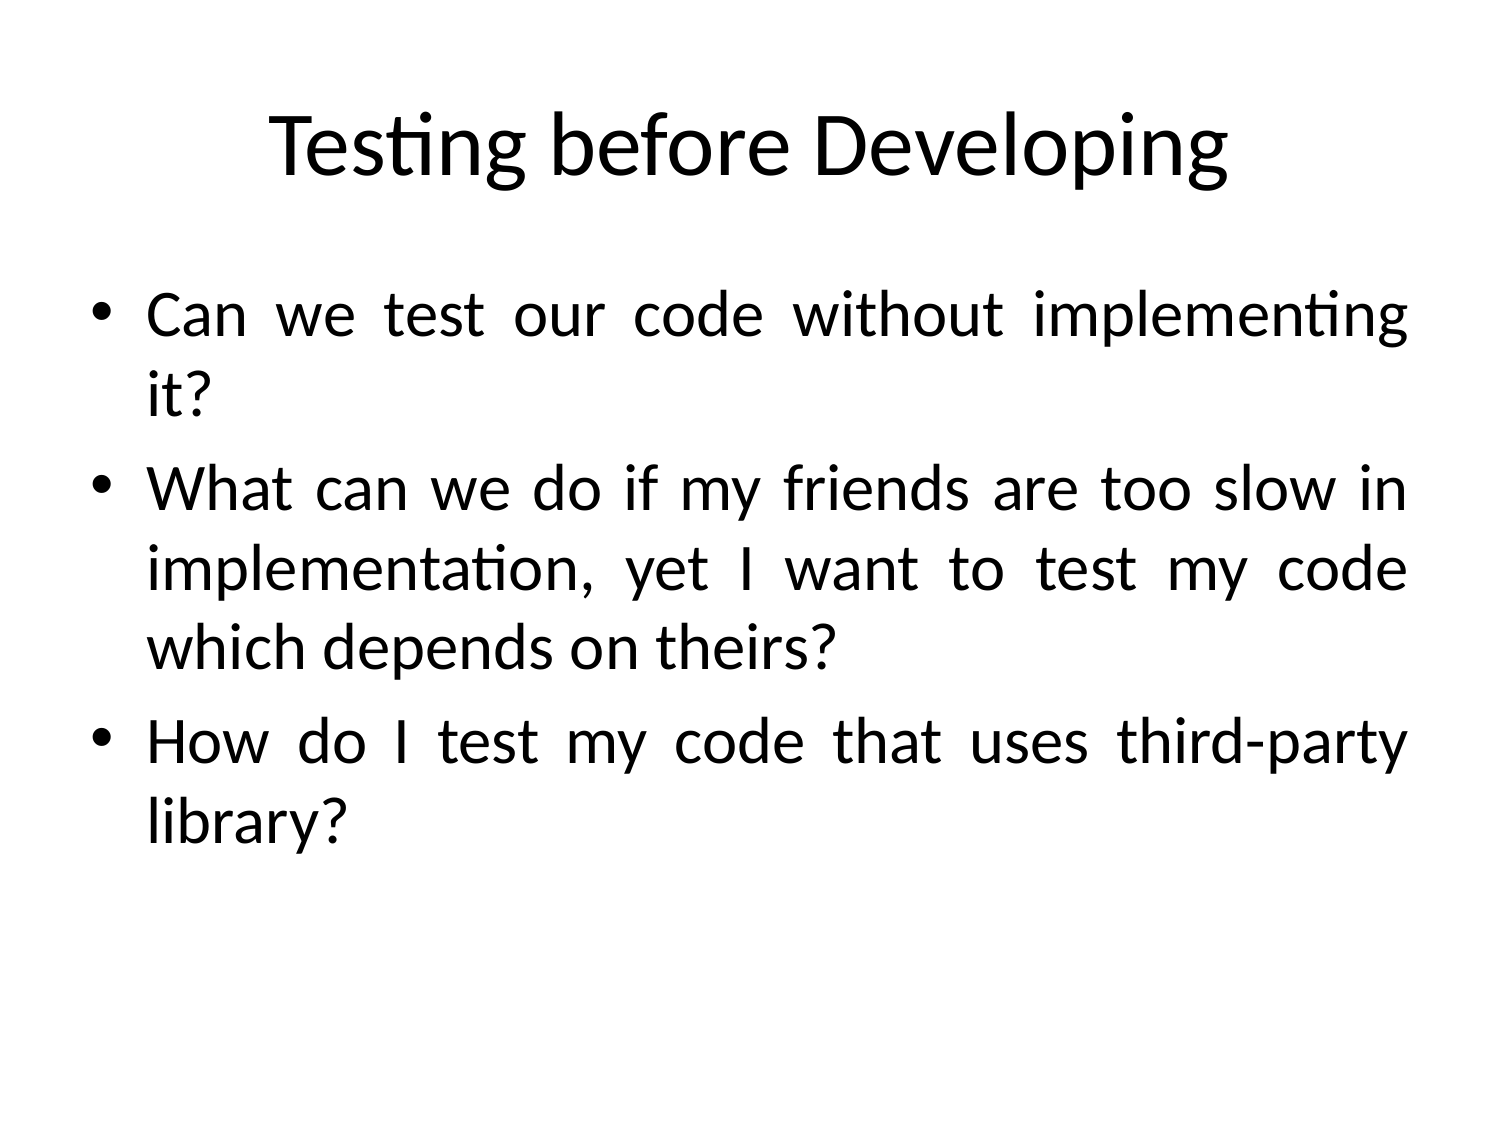

# Testing before Developing
Can we test our code without implementing it?
What can we do if my friends are too slow in implementation, yet I want to test my code which depends on theirs?
How do I test my code that uses third-party library?